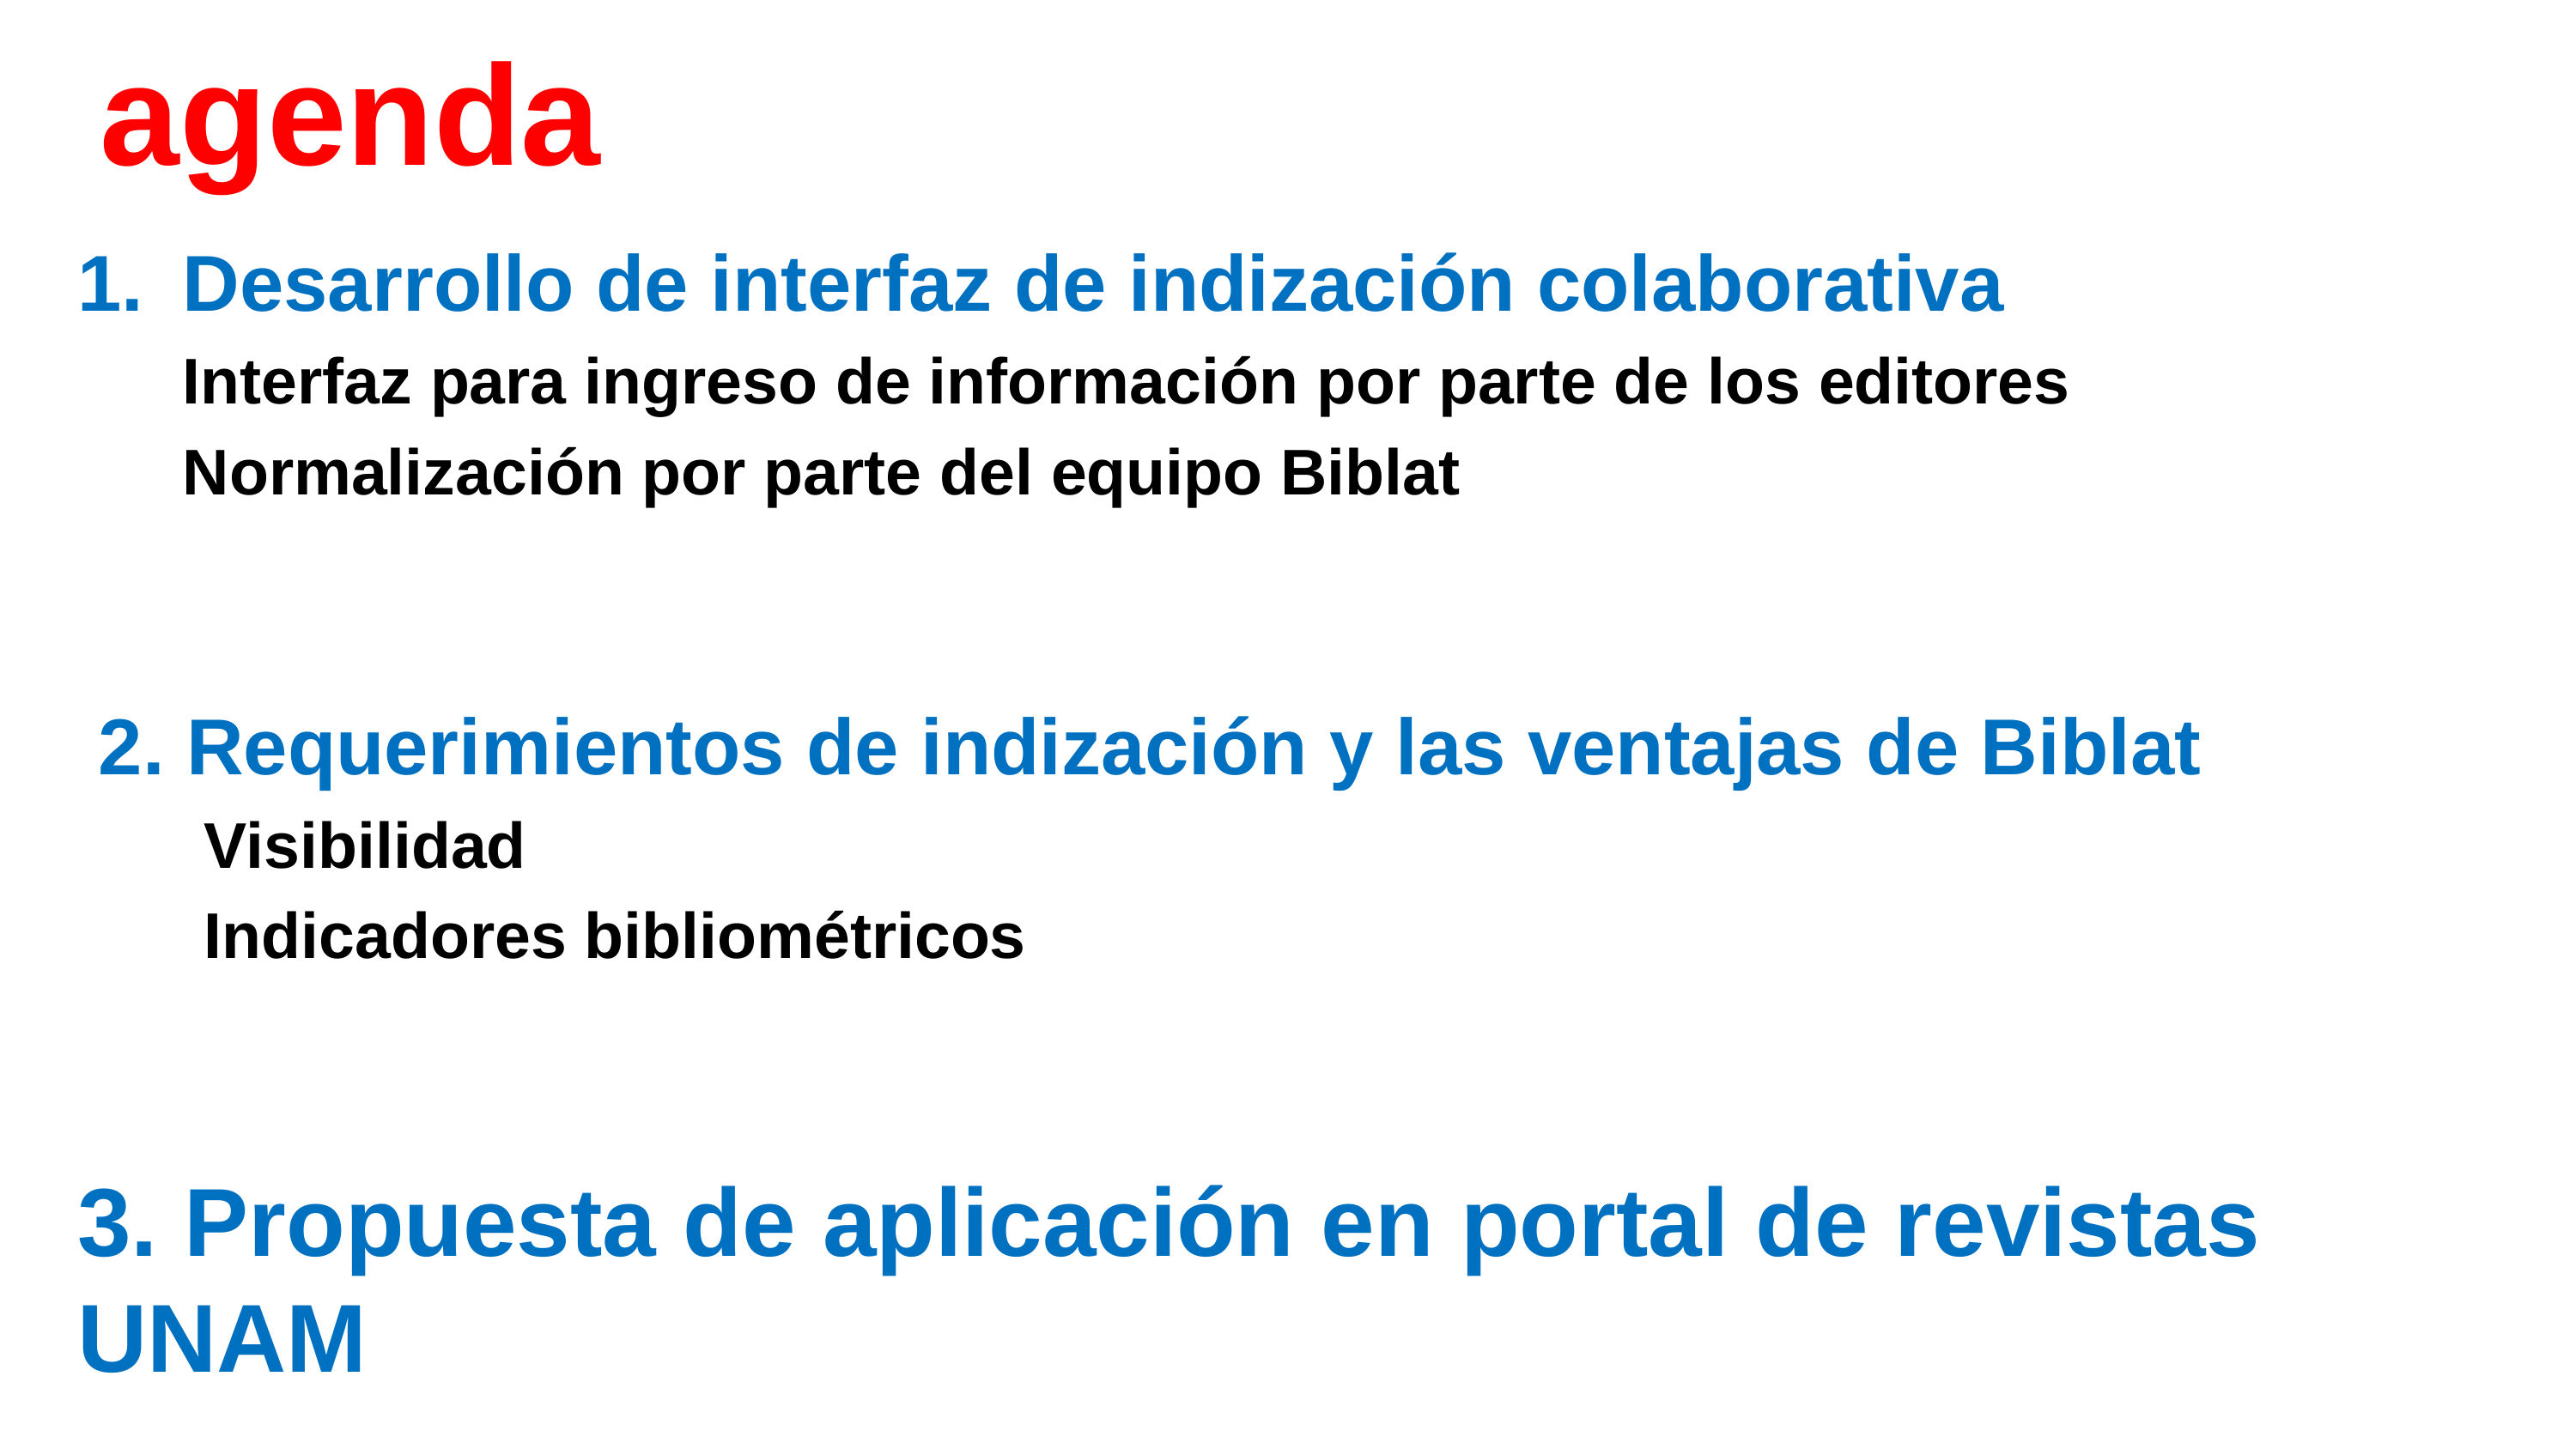

agenda
Desarrollo de interfaz de indización colaborativa
	Interfaz para ingreso de información por parte de los editores
	Normalización por parte del equipo Biblat

2. Requerimientos de indización y las ventajas de Biblat
	Visibilidad
	Indicadores bibliométricos

3. Propuesta de aplicación en portal de revistas UNAM